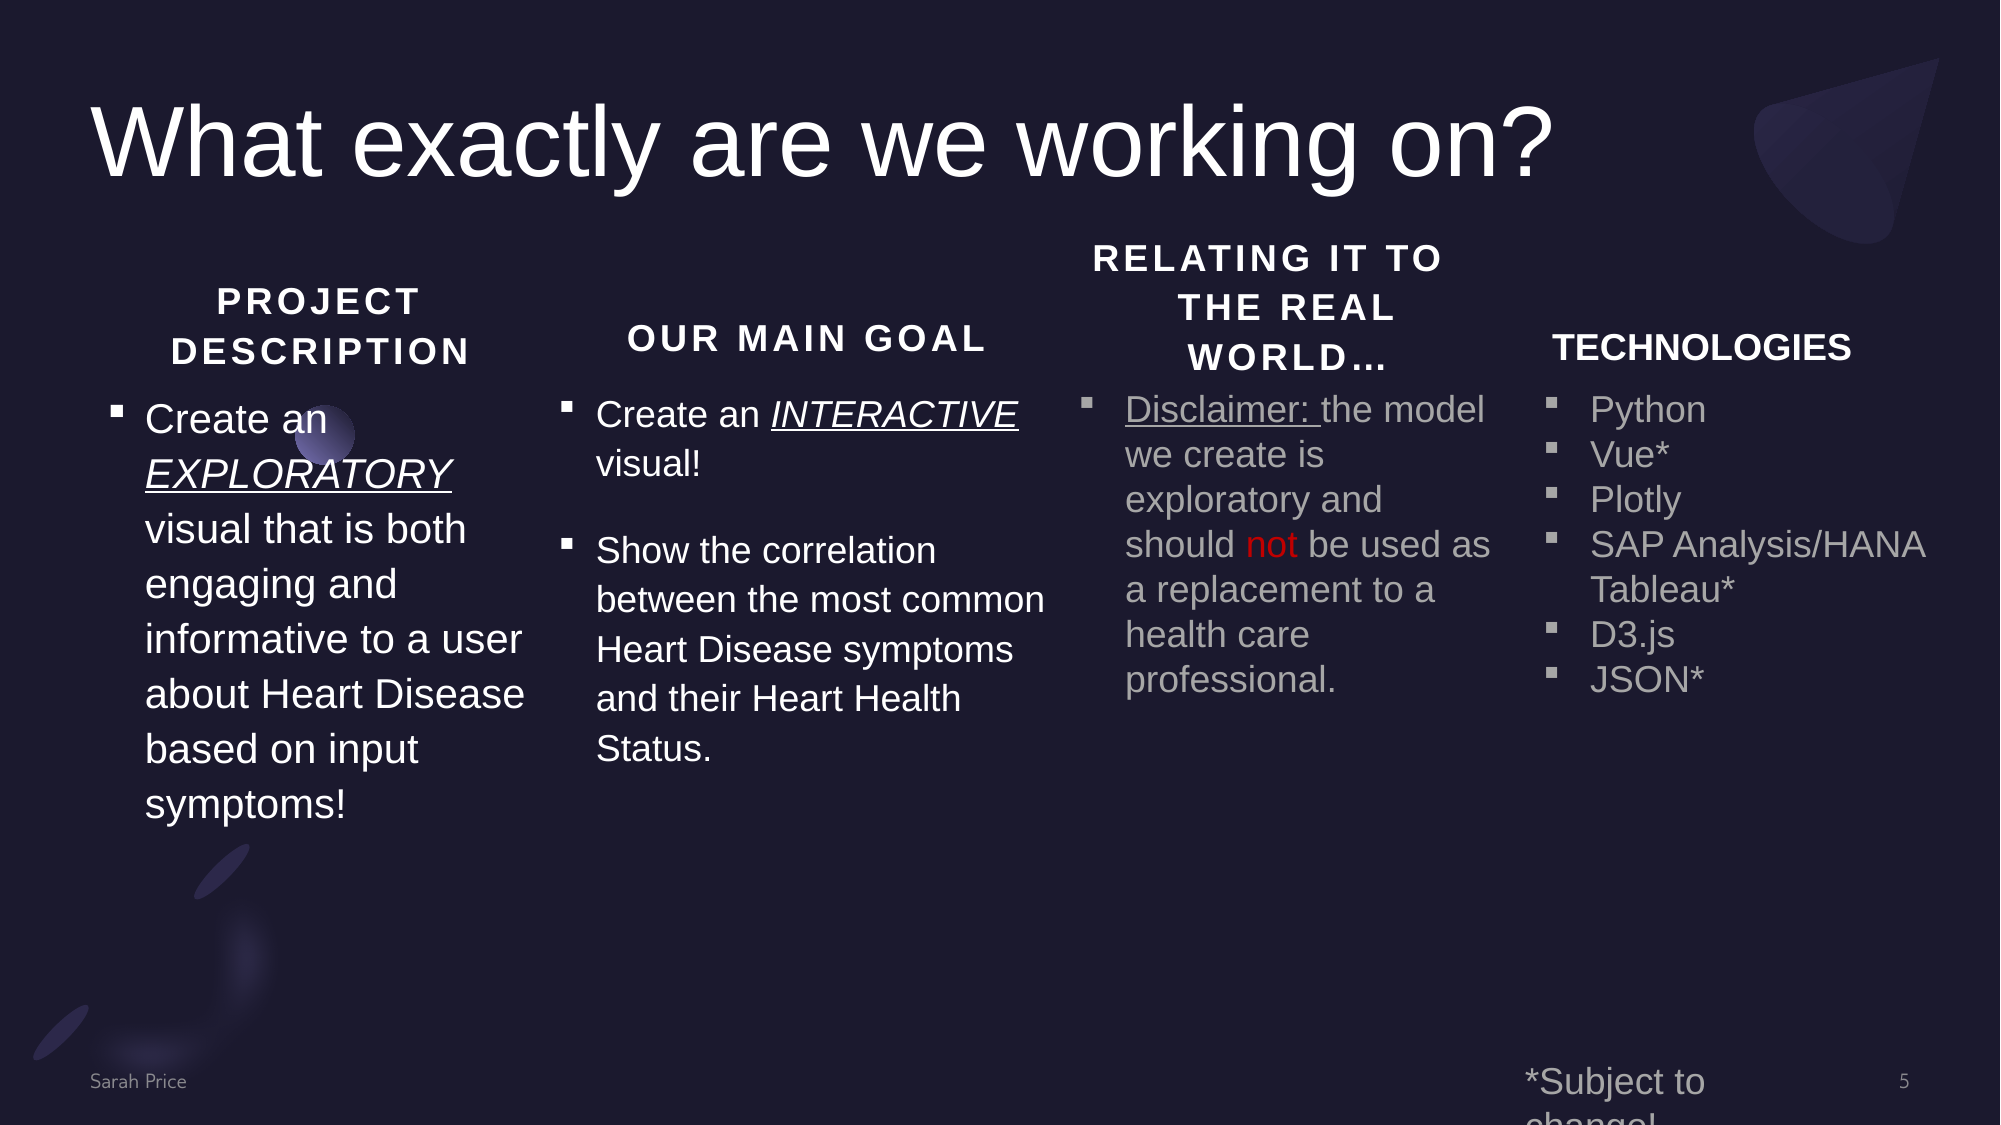

# What exactly are we working on?
Our Main Goal
Project Description
Relating it to the real world…
TECHNOLOGIES
Disclaimer: the model we create is exploratory and should not be used as a replacement to a health care professional.
Python
Vue*
Plotly
SAP Analysis/HANA
Tableau*
D3.js
JSON*
Create an INTERACTIVE visual!
Show the correlation between the most common Heart Disease symptoms and their Heart Health Status.
Create an EXPLORATORY visual that is both engaging and informative to a user about Heart Disease based on input symptoms!

*Subject to change!
Sarah Price
5